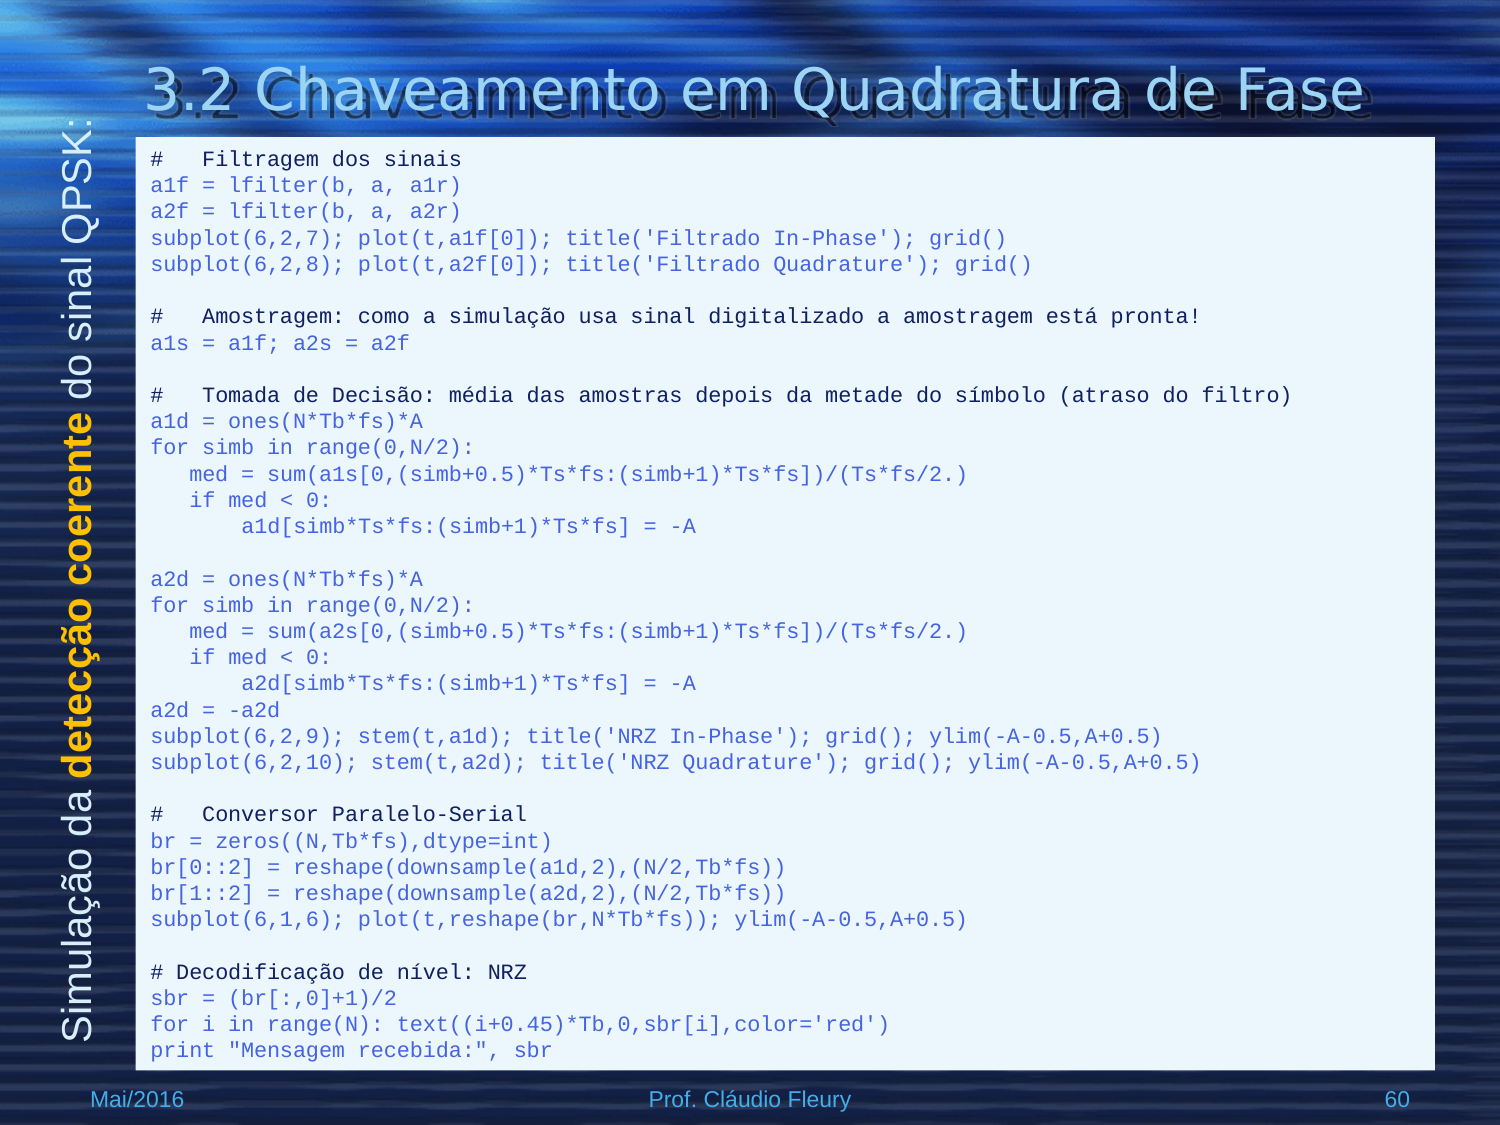

# 3.2 Chaveamento em Quadratura de Fase
#   Filtragem dos sinais
a1f = lfilter(b, a, a1r)
a2f = lfilter(b, a, a2r)
subplot(6,2,7); plot(t,a1f[0]); title('Filtrado In-Phase'); grid()
subplot(6,2,8); plot(t,a2f[0]); title('Filtrado Quadrature'); grid()

#   Amostragem: como a simulação usa sinal digitalizado a amostragem está pronta!
a1s = a1f; a2s = a2f

#   Tomada de Decisão: média das amostras depois da metade do símbolo (atraso do filtro)
a1d = ones(N*Tb*fs)*A
for simb in range(0,N/2):
   med = sum(a1s[0,(simb+0.5)*Ts*fs:(simb+1)*Ts*fs])/(Ts*fs/2.)
   if med < 0:
       a1d[simb*Ts*fs:(simb+1)*Ts*fs] = -A

a2d = ones(N*Tb*fs)*A
for simb in range(0,N/2):
   med = sum(a2s[0,(simb+0.5)*Ts*fs:(simb+1)*Ts*fs])/(Ts*fs/2.)
   if med < 0:
       a2d[simb*Ts*fs:(simb+1)*Ts*fs] = -A
a2d = -a2d
subplot(6,2,9); stem(t,a1d); title('NRZ In-Phase'); grid(); ylim(-A-0.5,A+0.5)
subplot(6,2,10); stem(t,a2d); title('NRZ Quadrature'); grid(); ylim(-A-0.5,A+0.5)

#   Conversor Paralelo-Serial
br = zeros((N,Tb*fs),dtype=int)
br[0::2] = reshape(downsample(a1d,2),(N/2,Tb*fs))
br[1::2] = reshape(downsample(a2d,2),(N/2,Tb*fs))
subplot(6,1,6); plot(t,reshape(br,N*Tb*fs)); ylim(-A-0.5,A+0.5)

# Decodificação de nível: NRZ
sbr = (br[:,0]+1)/2
for i in range(N): text((i+0.45)*Tb,0,sbr[i],color='red')
print "Mensagem recebida:", sbr
Simulação da detecção coerente do sinal QPSK:
Mai/2016
Prof. Cláudio Fleury
60